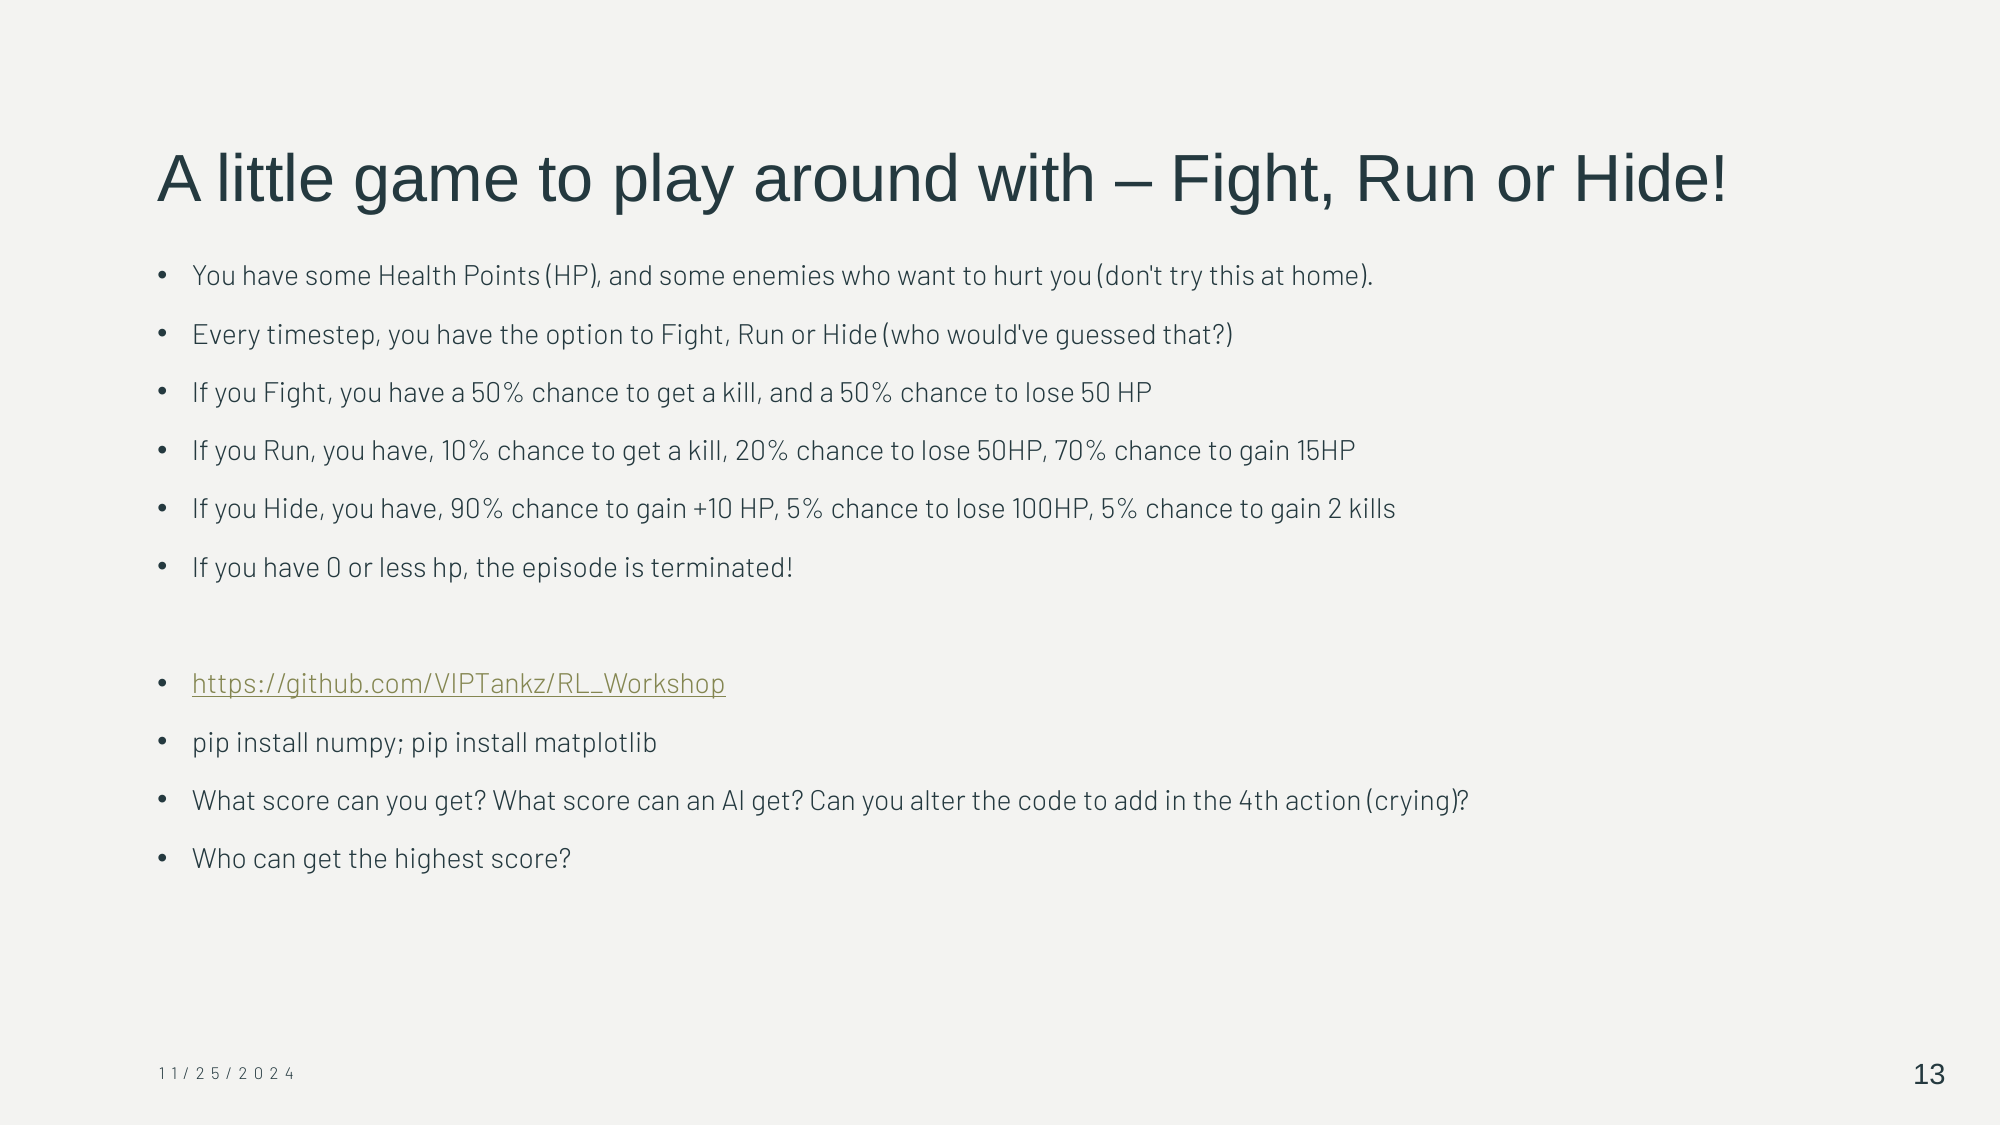

# A little game to play around with – Fight, Run or Hide!
You have some Health Points (HP), and some enemies who want to hurt you (don't try this at home).
Every timestep, you have the option to Fight, Run or Hide (who would've guessed that?)
If you Fight, you have a 50% chance to get a kill, and a 50% chance to lose 50 HP
If you Run, you have, 10% chance to get a kill, 20% chance to lose 50HP, 70% chance to gain 15HP
If you Hide, you have, 90% chance to gain +10 HP, 5% chance to lose 100HP, 5% chance to gain 2 kills
If you have 0 or less hp, the episode is terminated!

https://github.com/VIPTankz/RL_Workshop
pip install numpy; pip install matplotlib
What score can you get? What score can an AI get? Can you alter the code to add in the 4th action (crying)?
Who can get the highest score?

11/25/2024
13